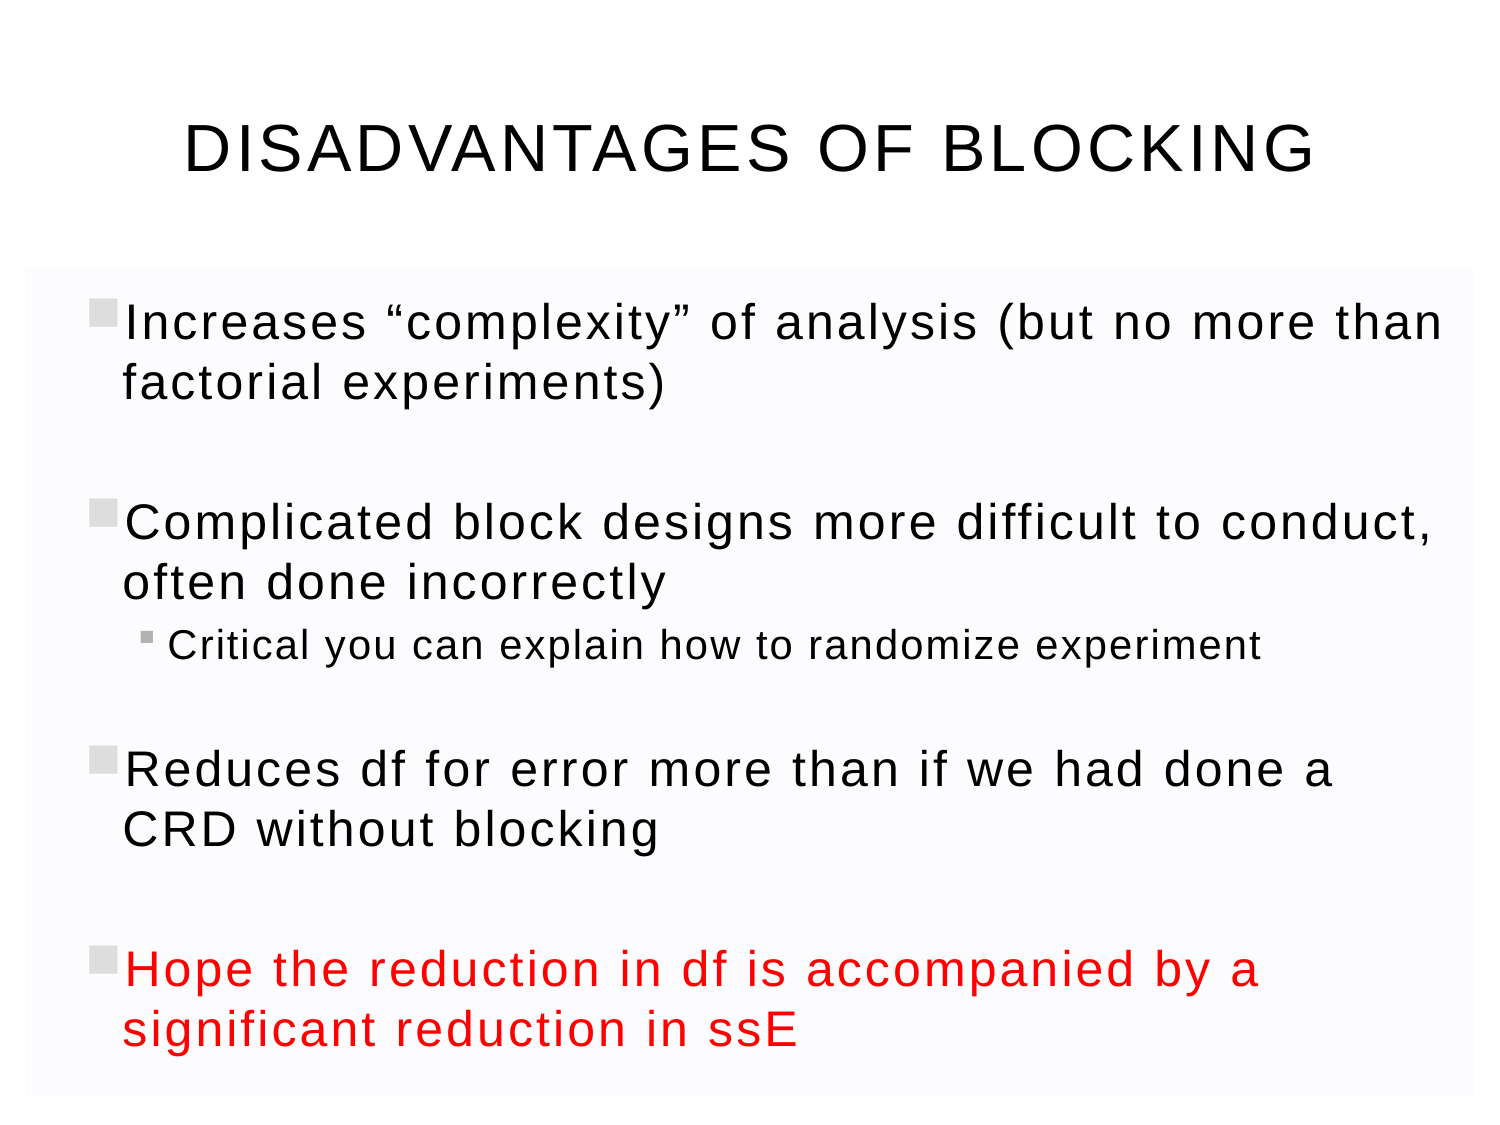

# Disadvantages of blocking
Increases “complexity” of analysis (but no more than factorial experiments)

Complicated block designs more difficult to conduct, often done incorrectly
Critical you can explain how to randomize experiment

Reduces df for error more than if we had done a CRD without blocking

Hope the reduction in df is accompanied by a significant reduction in ssE